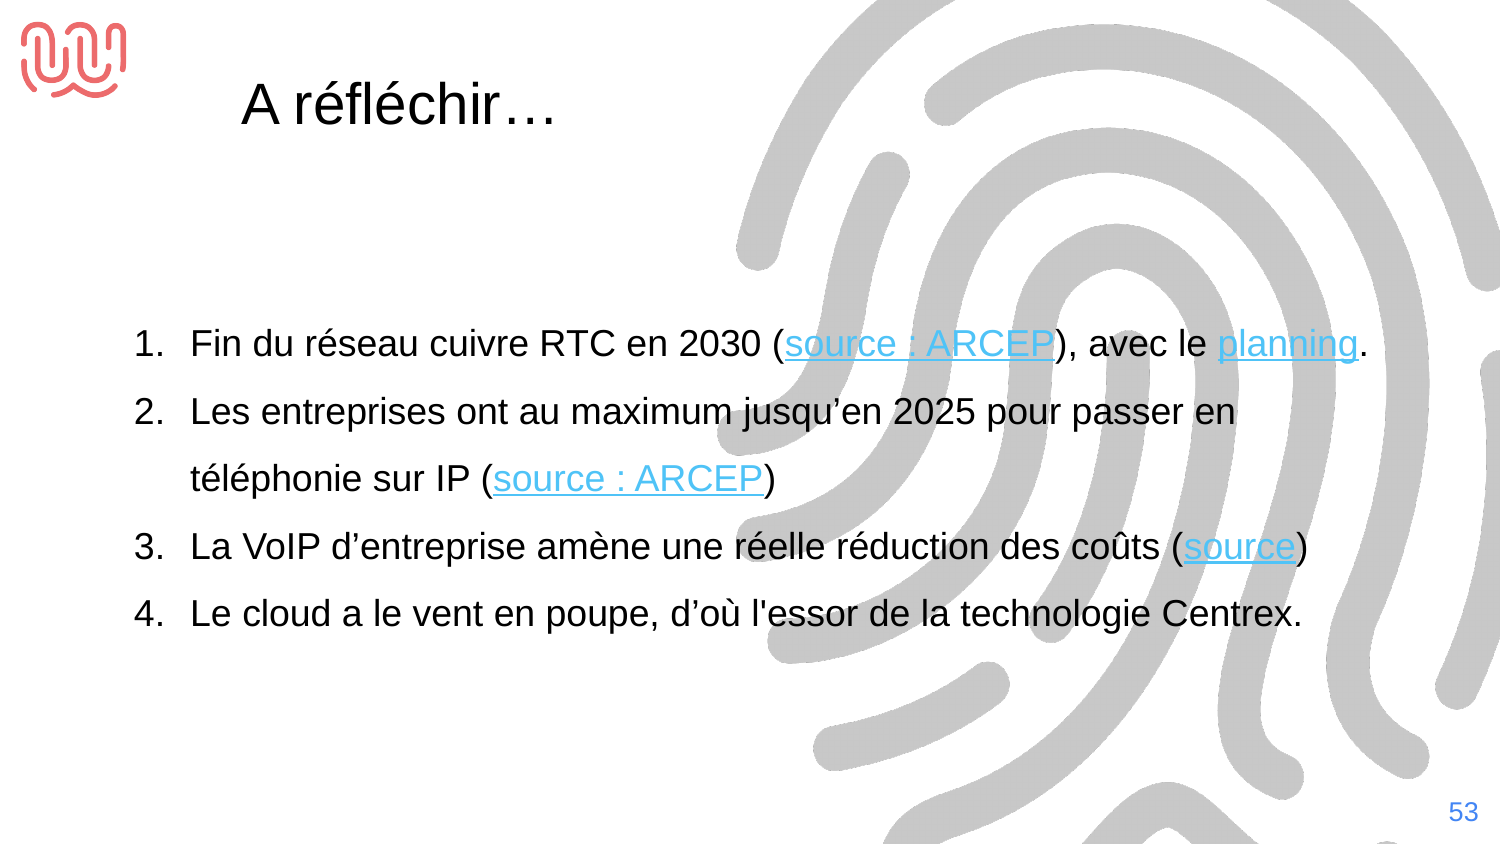

A réfléchir…
Fin du réseau cuivre RTC en 2030 (source : ARCEP), avec le planning.
Les entreprises ont au maximum jusqu’en 2025 pour passer en téléphonie sur IP (source : ARCEP)
La VoIP d’entreprise amène une réelle réduction des coûts (source)
Le cloud a le vent en poupe, d’où l'essor de la technologie Centrex.
53